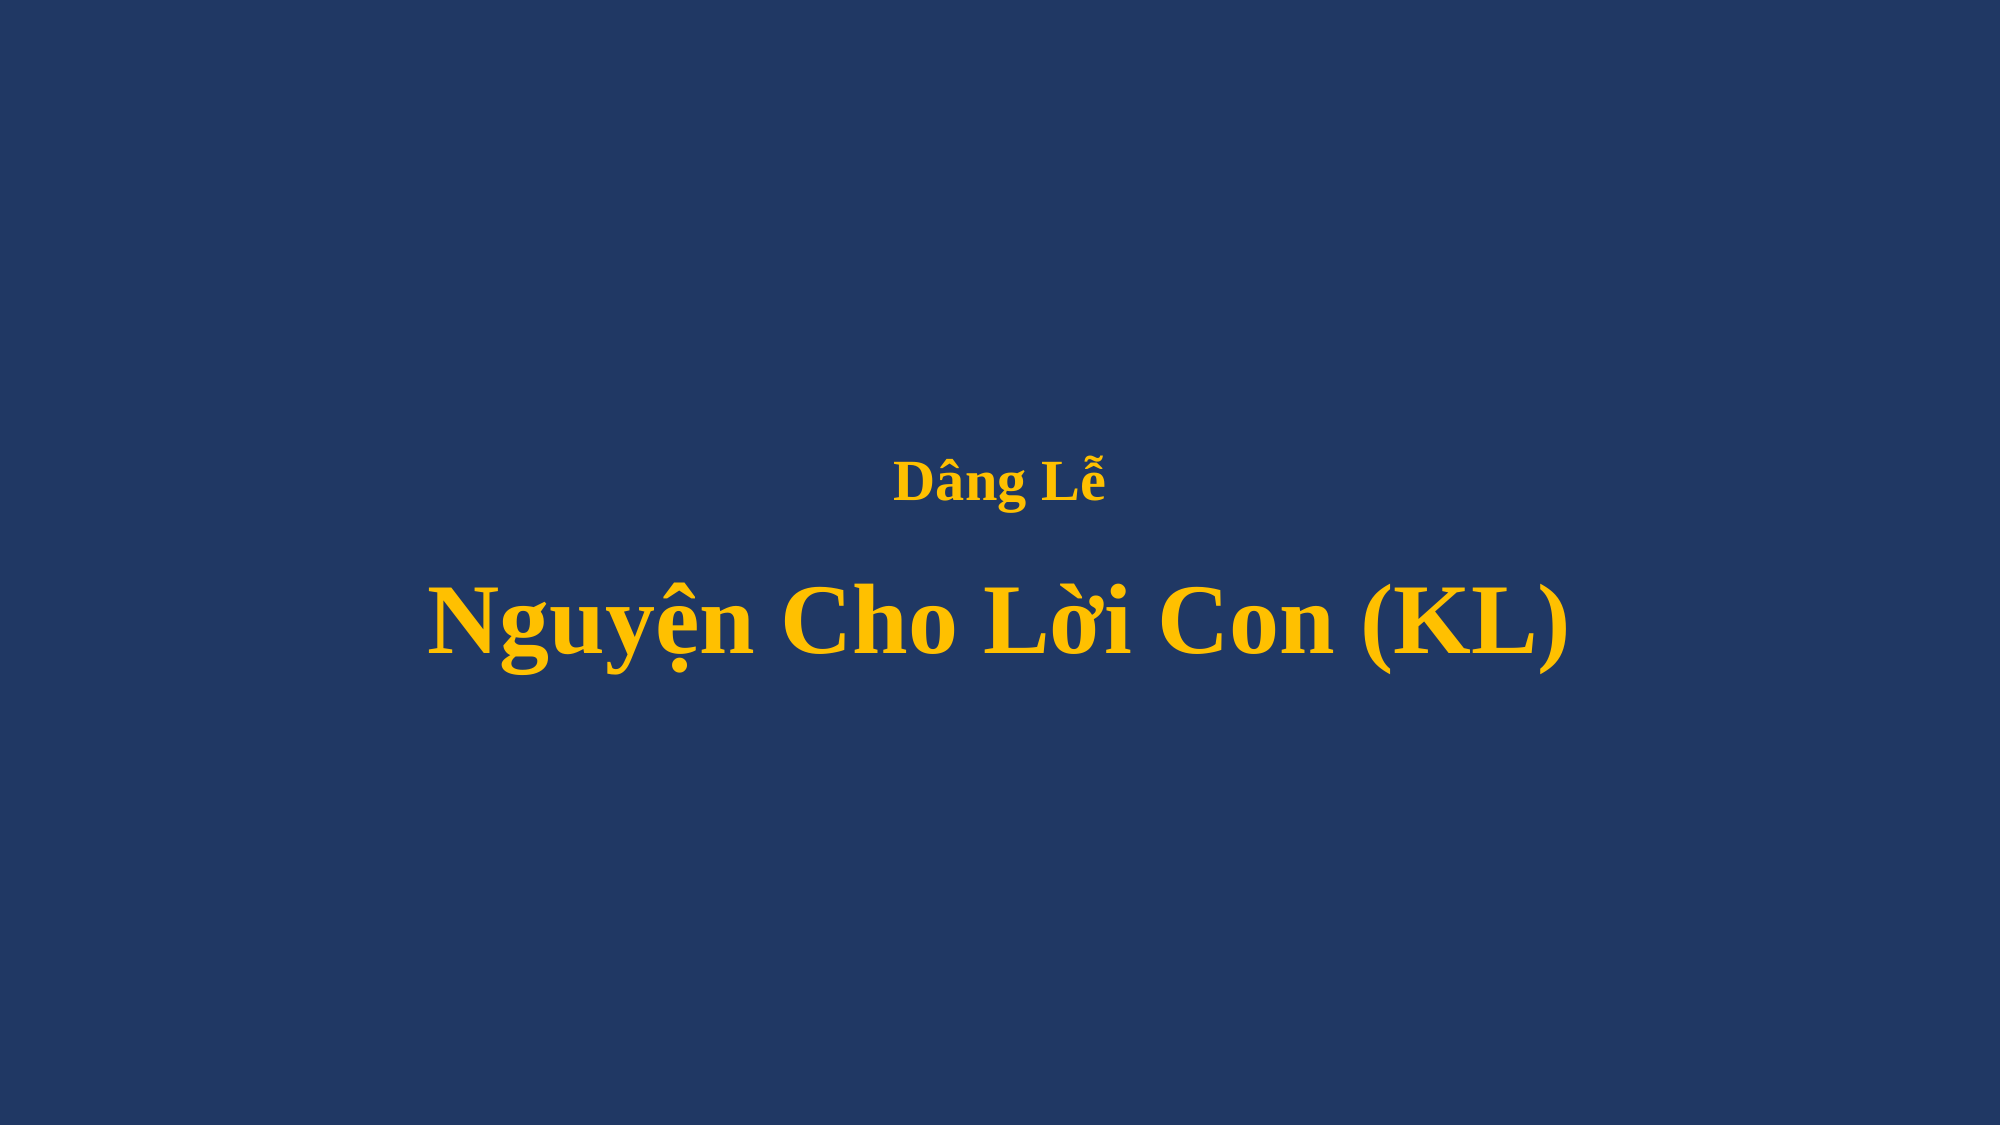

# Dâng Lễ Nguyện Cho Lời Con (KL)